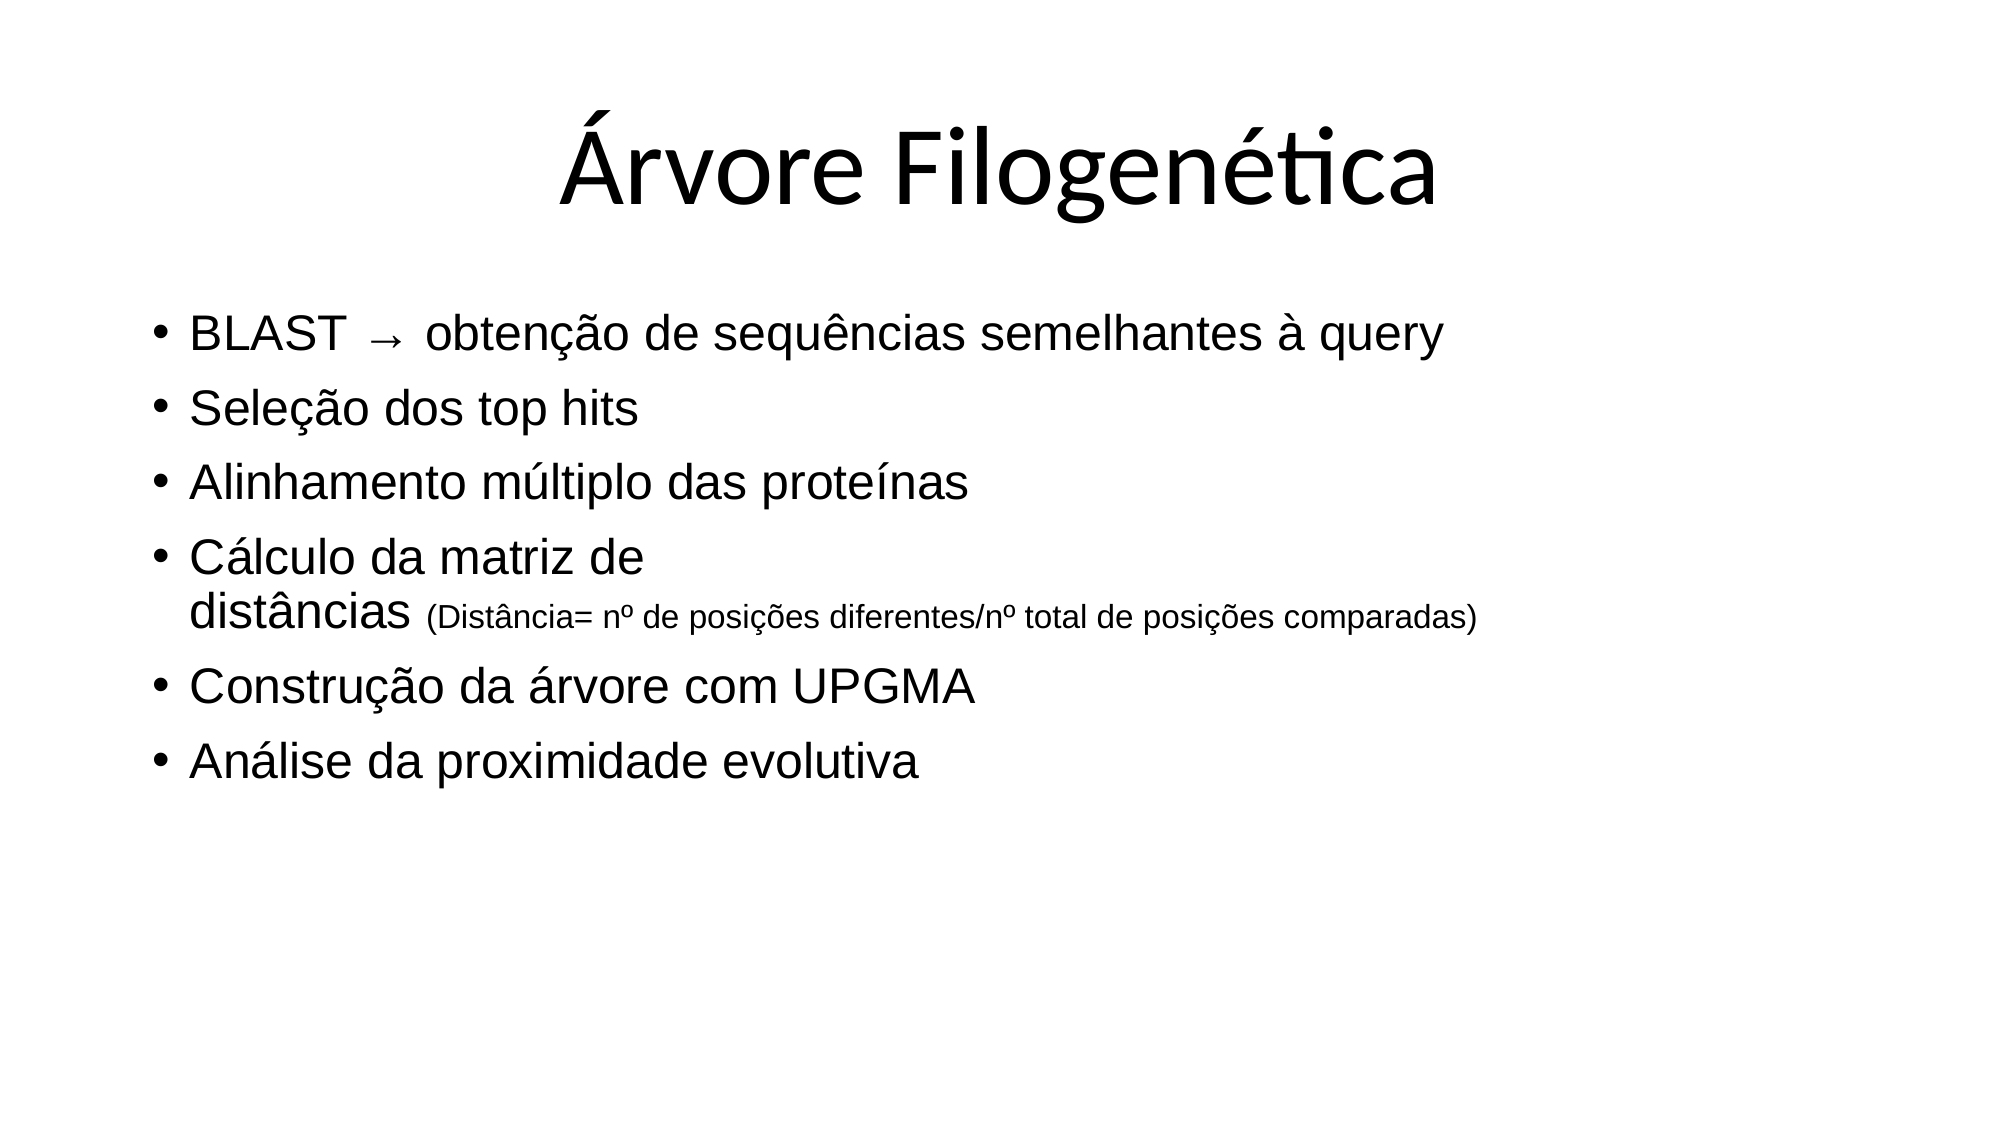

# Árvore Filogenética
BLAST → obtenção de sequências semelhantes à query
Seleção dos top hits
Alinhamento múltiplo das proteínas
Cálculo da matriz de distâncias (Distância= nº de posições diferentes/nº total de posições comparadas)
Construção da árvore com UPGMA
Análise da proximidade evolutiva